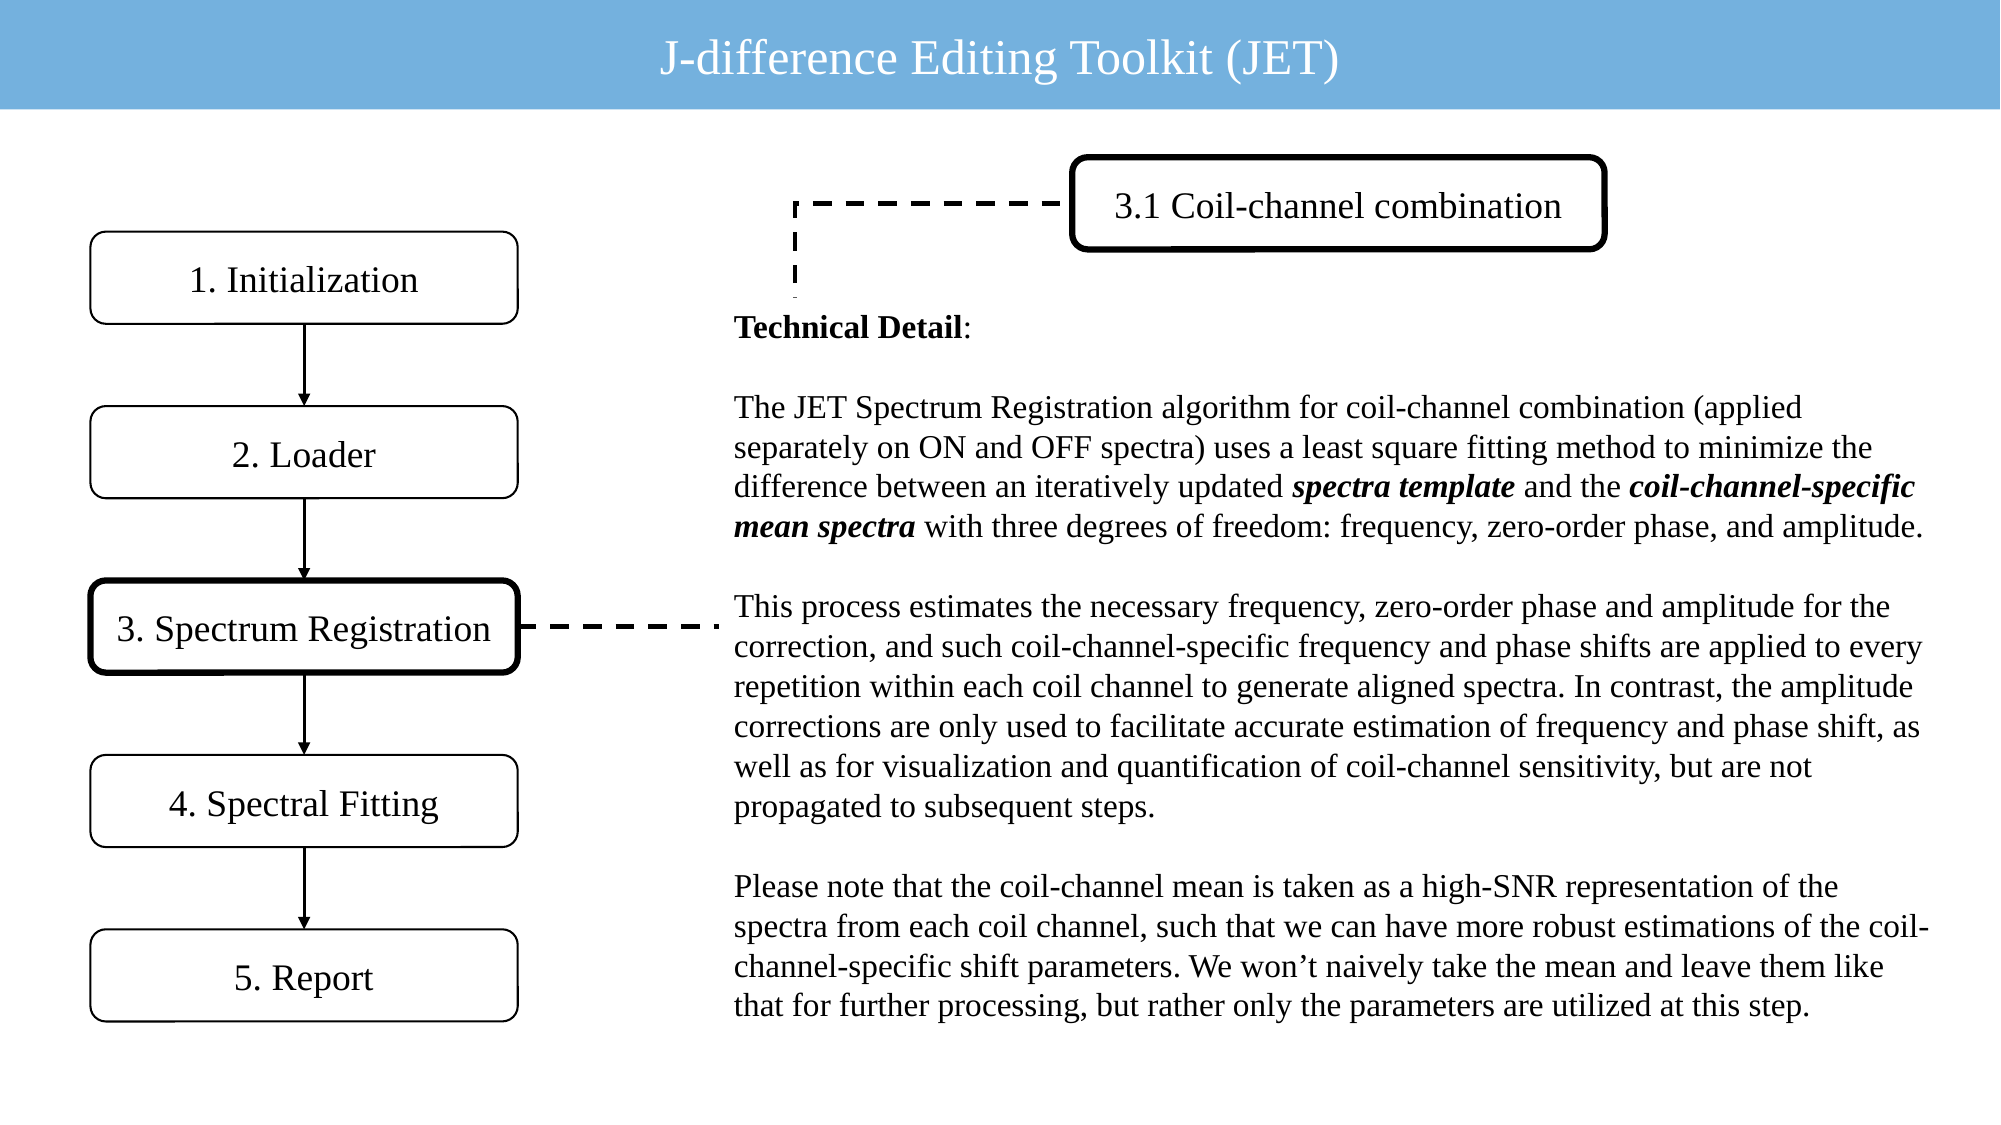

J-difference Editing Toolkit (JET)
3.1 Coil-channel combination
1. Initialization
Technical Detail:

The JET Spectrum Registration algorithm for coil-channel combination (applied separately on ON and OFF spectra) uses a least square fitting method to minimize the difference between an iteratively updated spectra template and the coil-channel-specific mean spectra with three degrees of freedom: frequency, zero-order phase, and amplitude.

This process estimates the necessary frequency, zero-order phase and amplitude for the correction, and such coil-channel-specific frequency and phase shifts are applied to every repetition within each coil channel to generate aligned spectra. In contrast, the amplitude corrections are only used to facilitate accurate estimation of frequency and phase shift, as well as for visualization and quantification of coil-channel sensitivity, but are not propagated to subsequent steps.

Please note that the coil-channel mean is taken as a high-SNR representation of the spectra from each coil channel, such that we can have more robust estimations of the coil-channel-specific shift parameters. We won’t naively take the mean and leave them like that for further processing, but rather only the parameters are utilized at this step.
2. Loader
3. Spectrum Registration
4. Spectral Fitting
5. Report